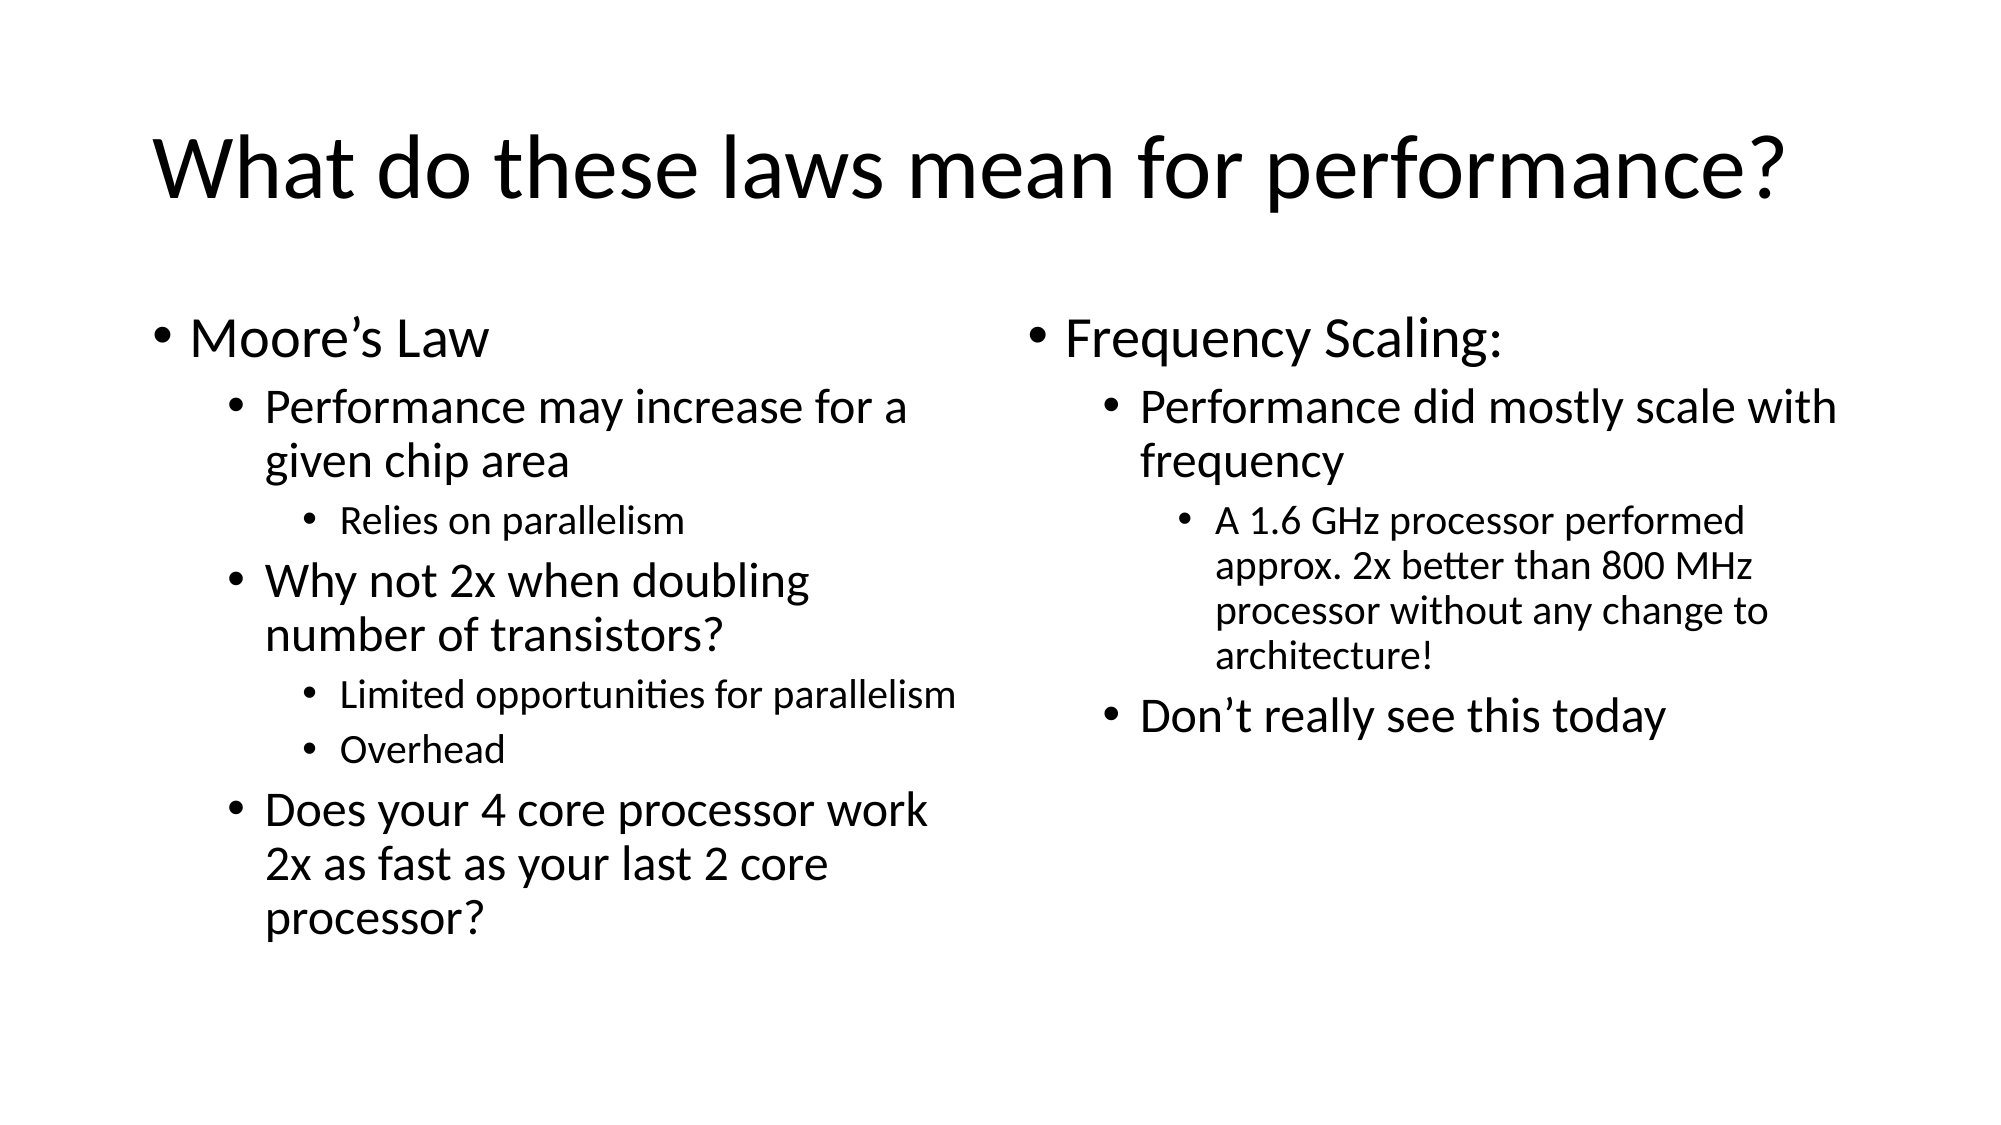

# What do these laws mean for performance?
Moore’s Law
Performance may increase for a given chip area
Relies on parallelism
Why not 2x when doubling number of transistors?
Limited opportunities for parallelism
Overhead
Does your 4 core processor work 2x as fast as your last 2 core processor?

Frequency Scaling:
Performance did mostly scale with frequency
A 1.6 GHz processor performed approx. 2x better than 800 MHz processor without any change to architecture!
Don’t really see this today